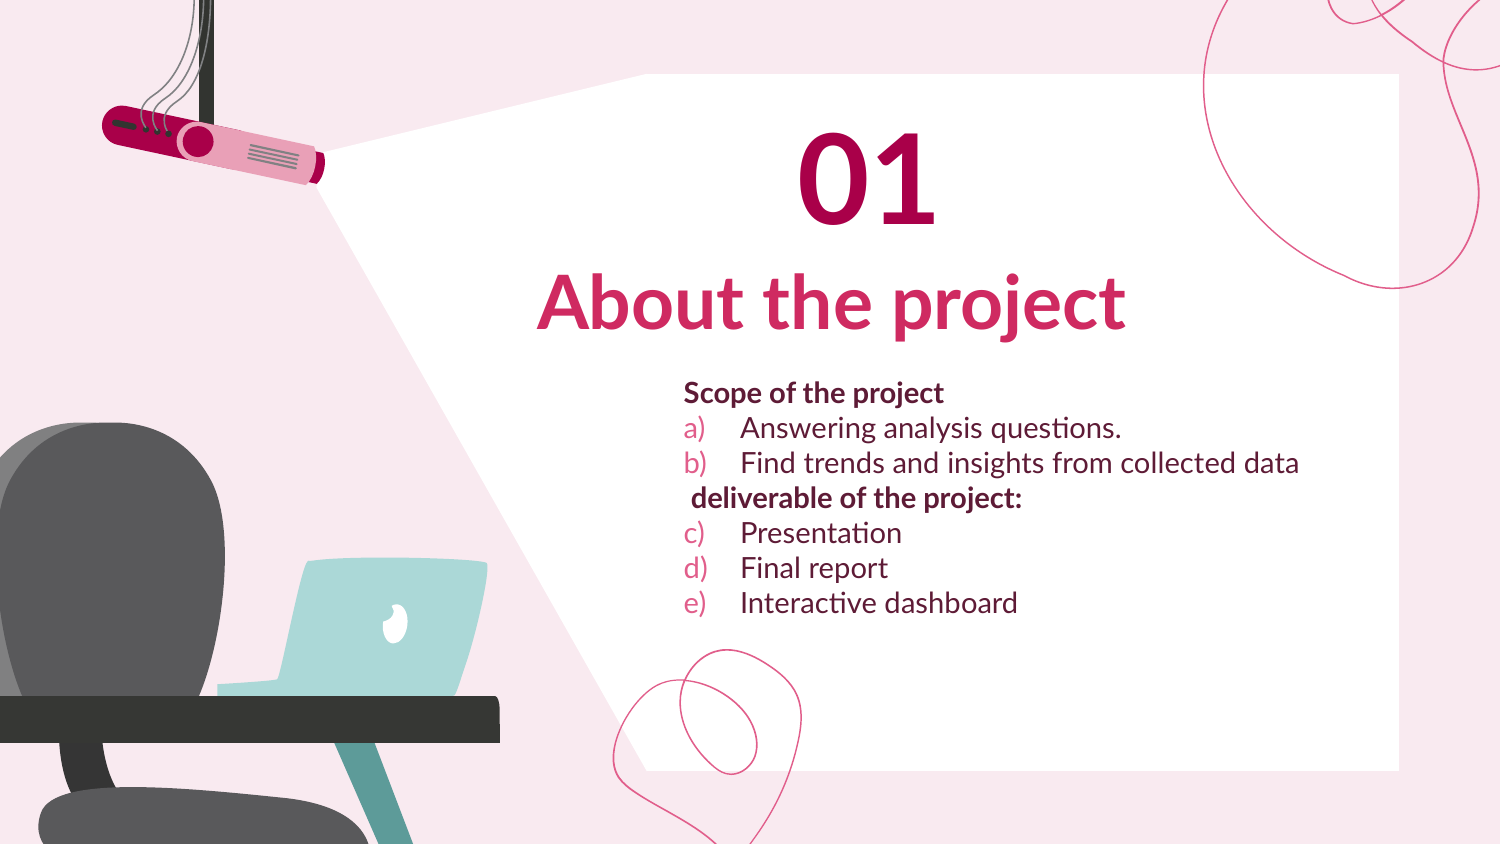

01
# About the project
Scope of the project
Answering analysis questions.
Find trends and insights from collected data
 deliverable of the project:
Presentation
Final report
Interactive dashboard